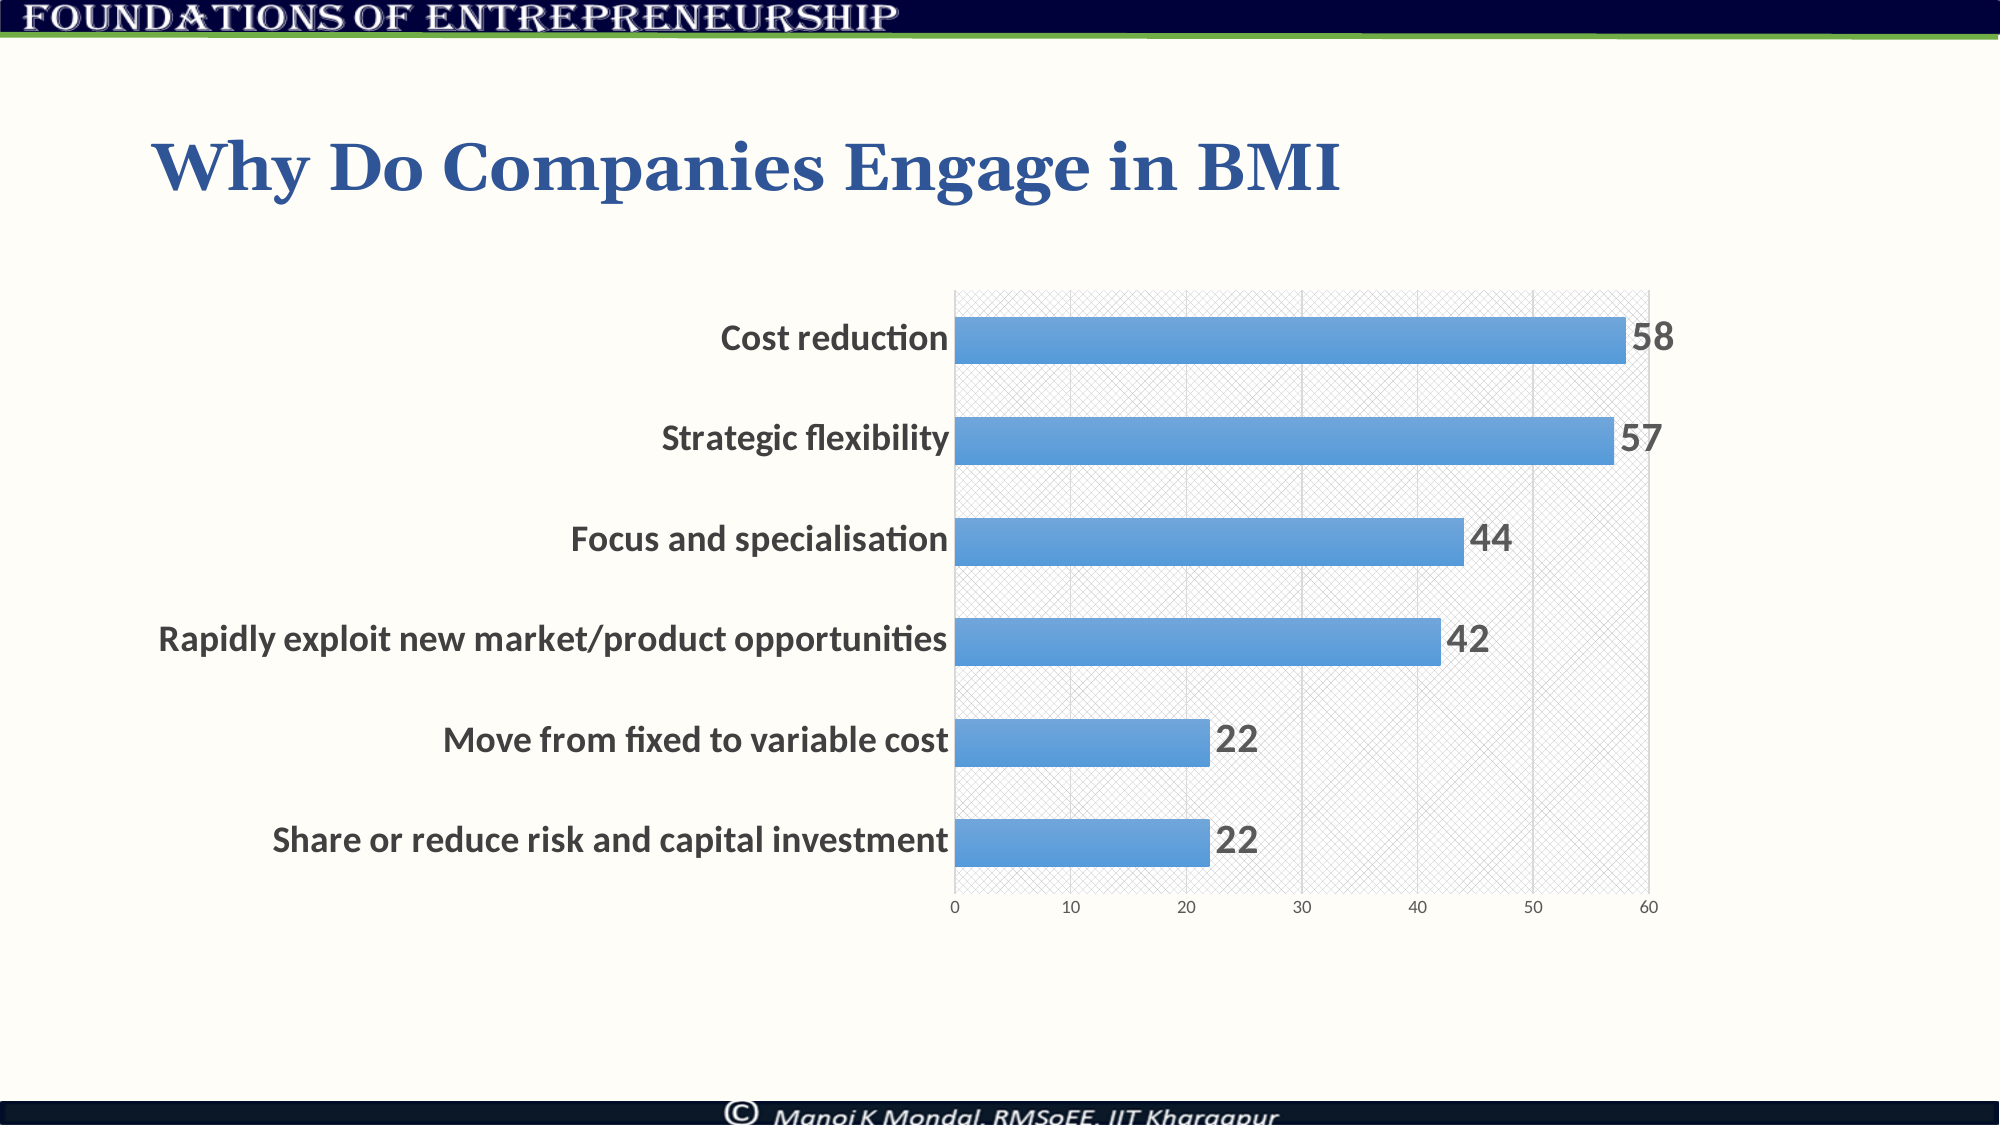

# Why Do Companies Engage in BMI

### Chart

| Category |  |
|---|---|
| Share or reduce risk and capital investment | 22.0 |
| Move from fixed to variable cost | 22.0 |
| Rapidly exploit new market/product opportunities | 42.0 |
| Focus and specialisation | 44.0 |
| Strategic flexibility | 57.0 |
| Cost reduction | 58.0 |